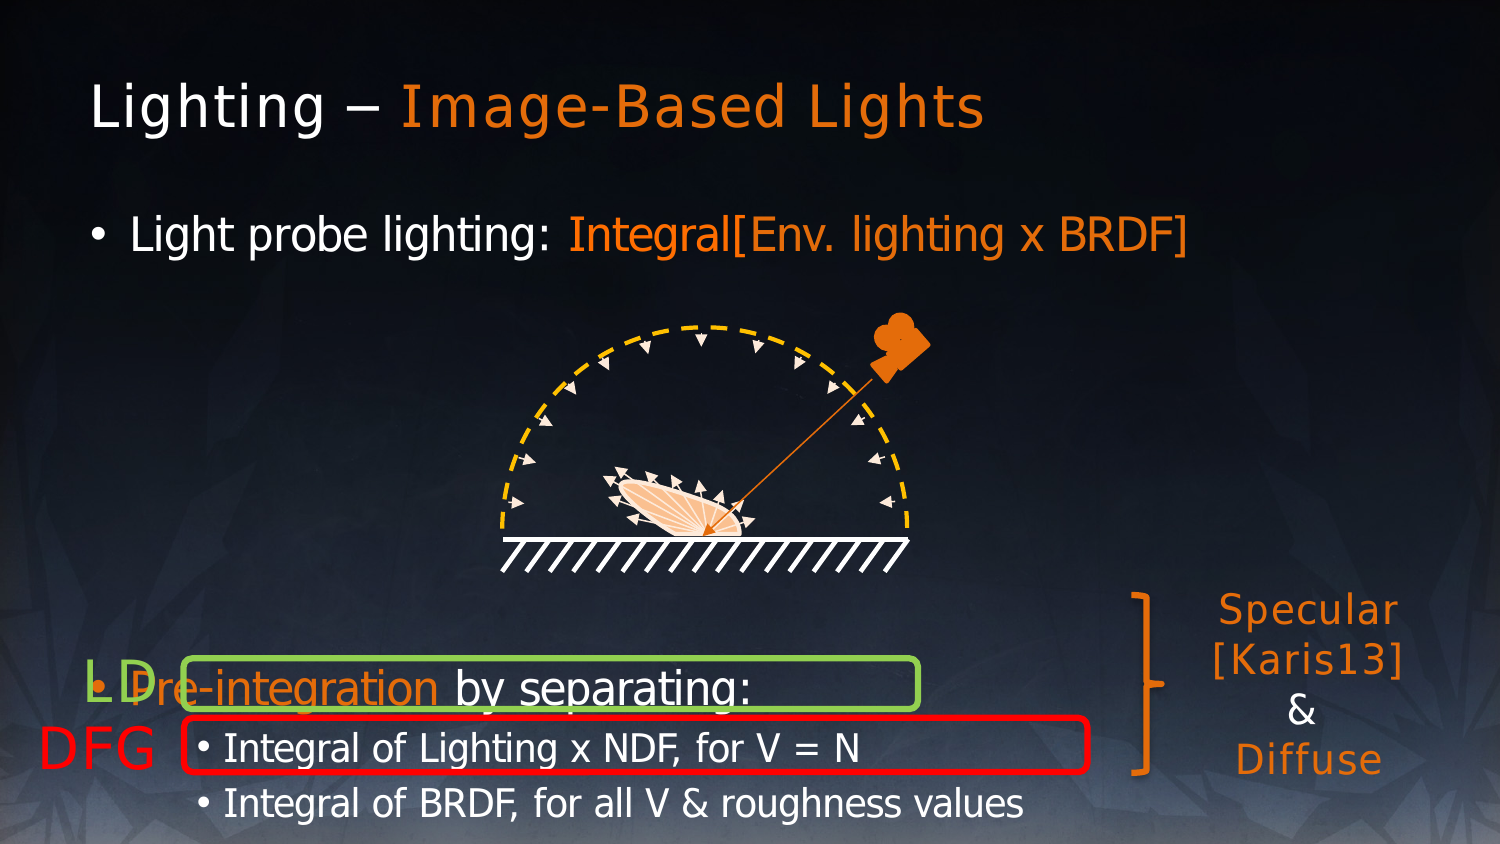

# Lighting – Image-Based Lights
Light probe lighting: Integral[Env. lighting x BRDF]

Pre-integration by separating:
Integral of Lighting x NDF, for V = N
Integral of BRDF, for all V & roughness values

Specular
[Karis13]
&
Diffuse

LD

DFG